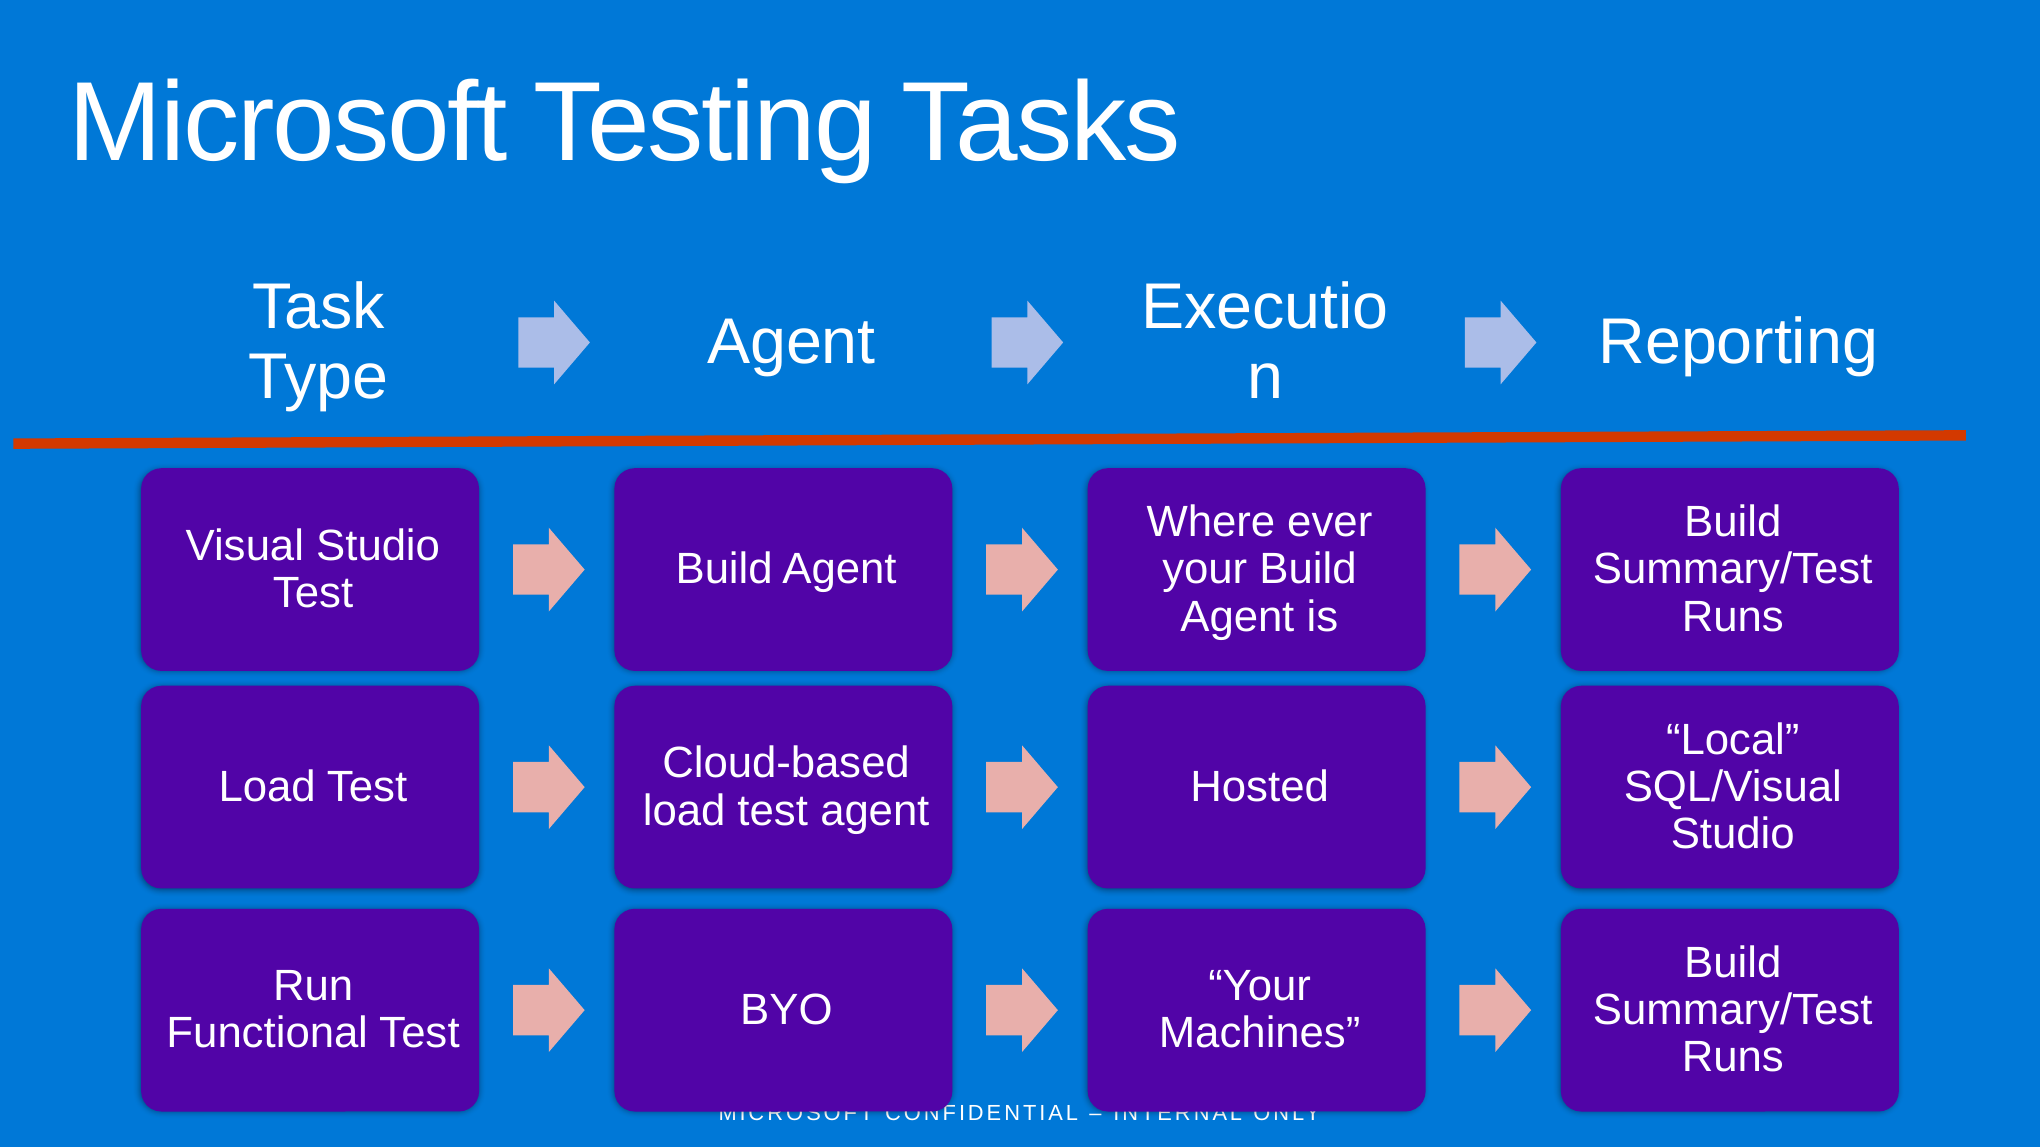

Microsoft Testing Tasks
Task Type
Agent
Execution
Reporting

Visual Studio Test
Build Agent
Where ever your Build Agent is
Build Summary/Test Runs

Load Test
Cloud-based load test agent
Hosted
“Local” SQL/Visual Studio

Run Functional Test
BYO
“Your Machines”
Build Summary/Test Runs